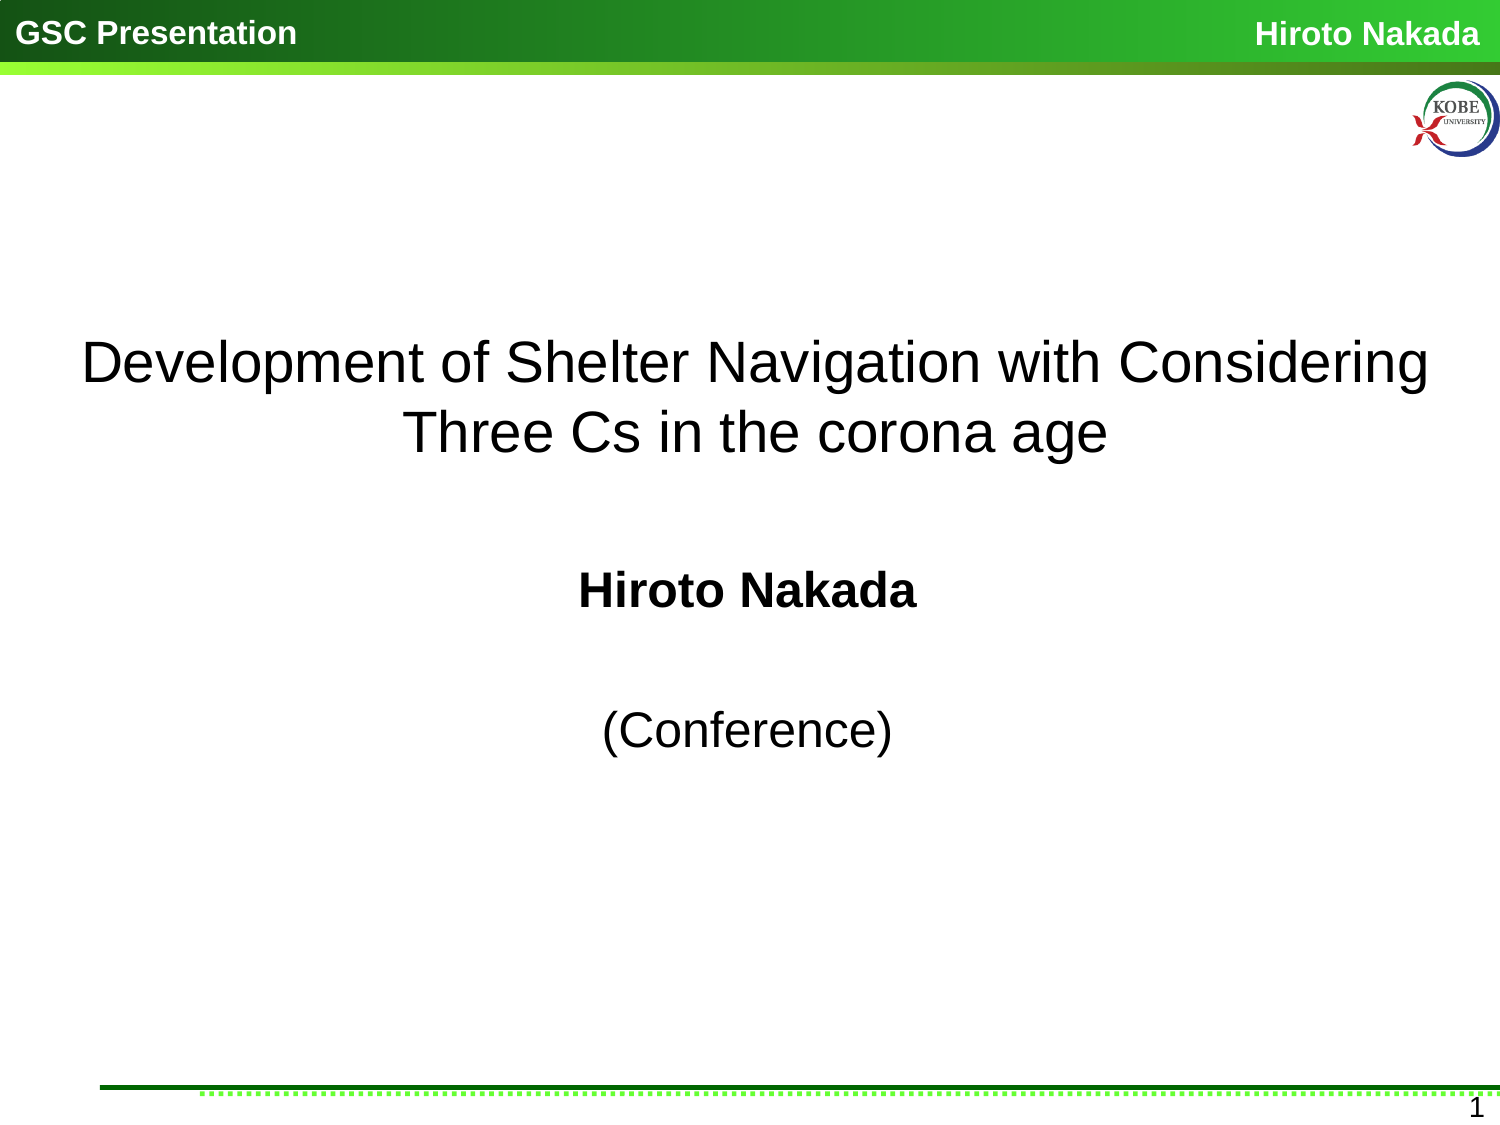

Development of Shelter Navigation with Considering Three Cs in the corona age
Hiroto Nakada

(Conference)
1